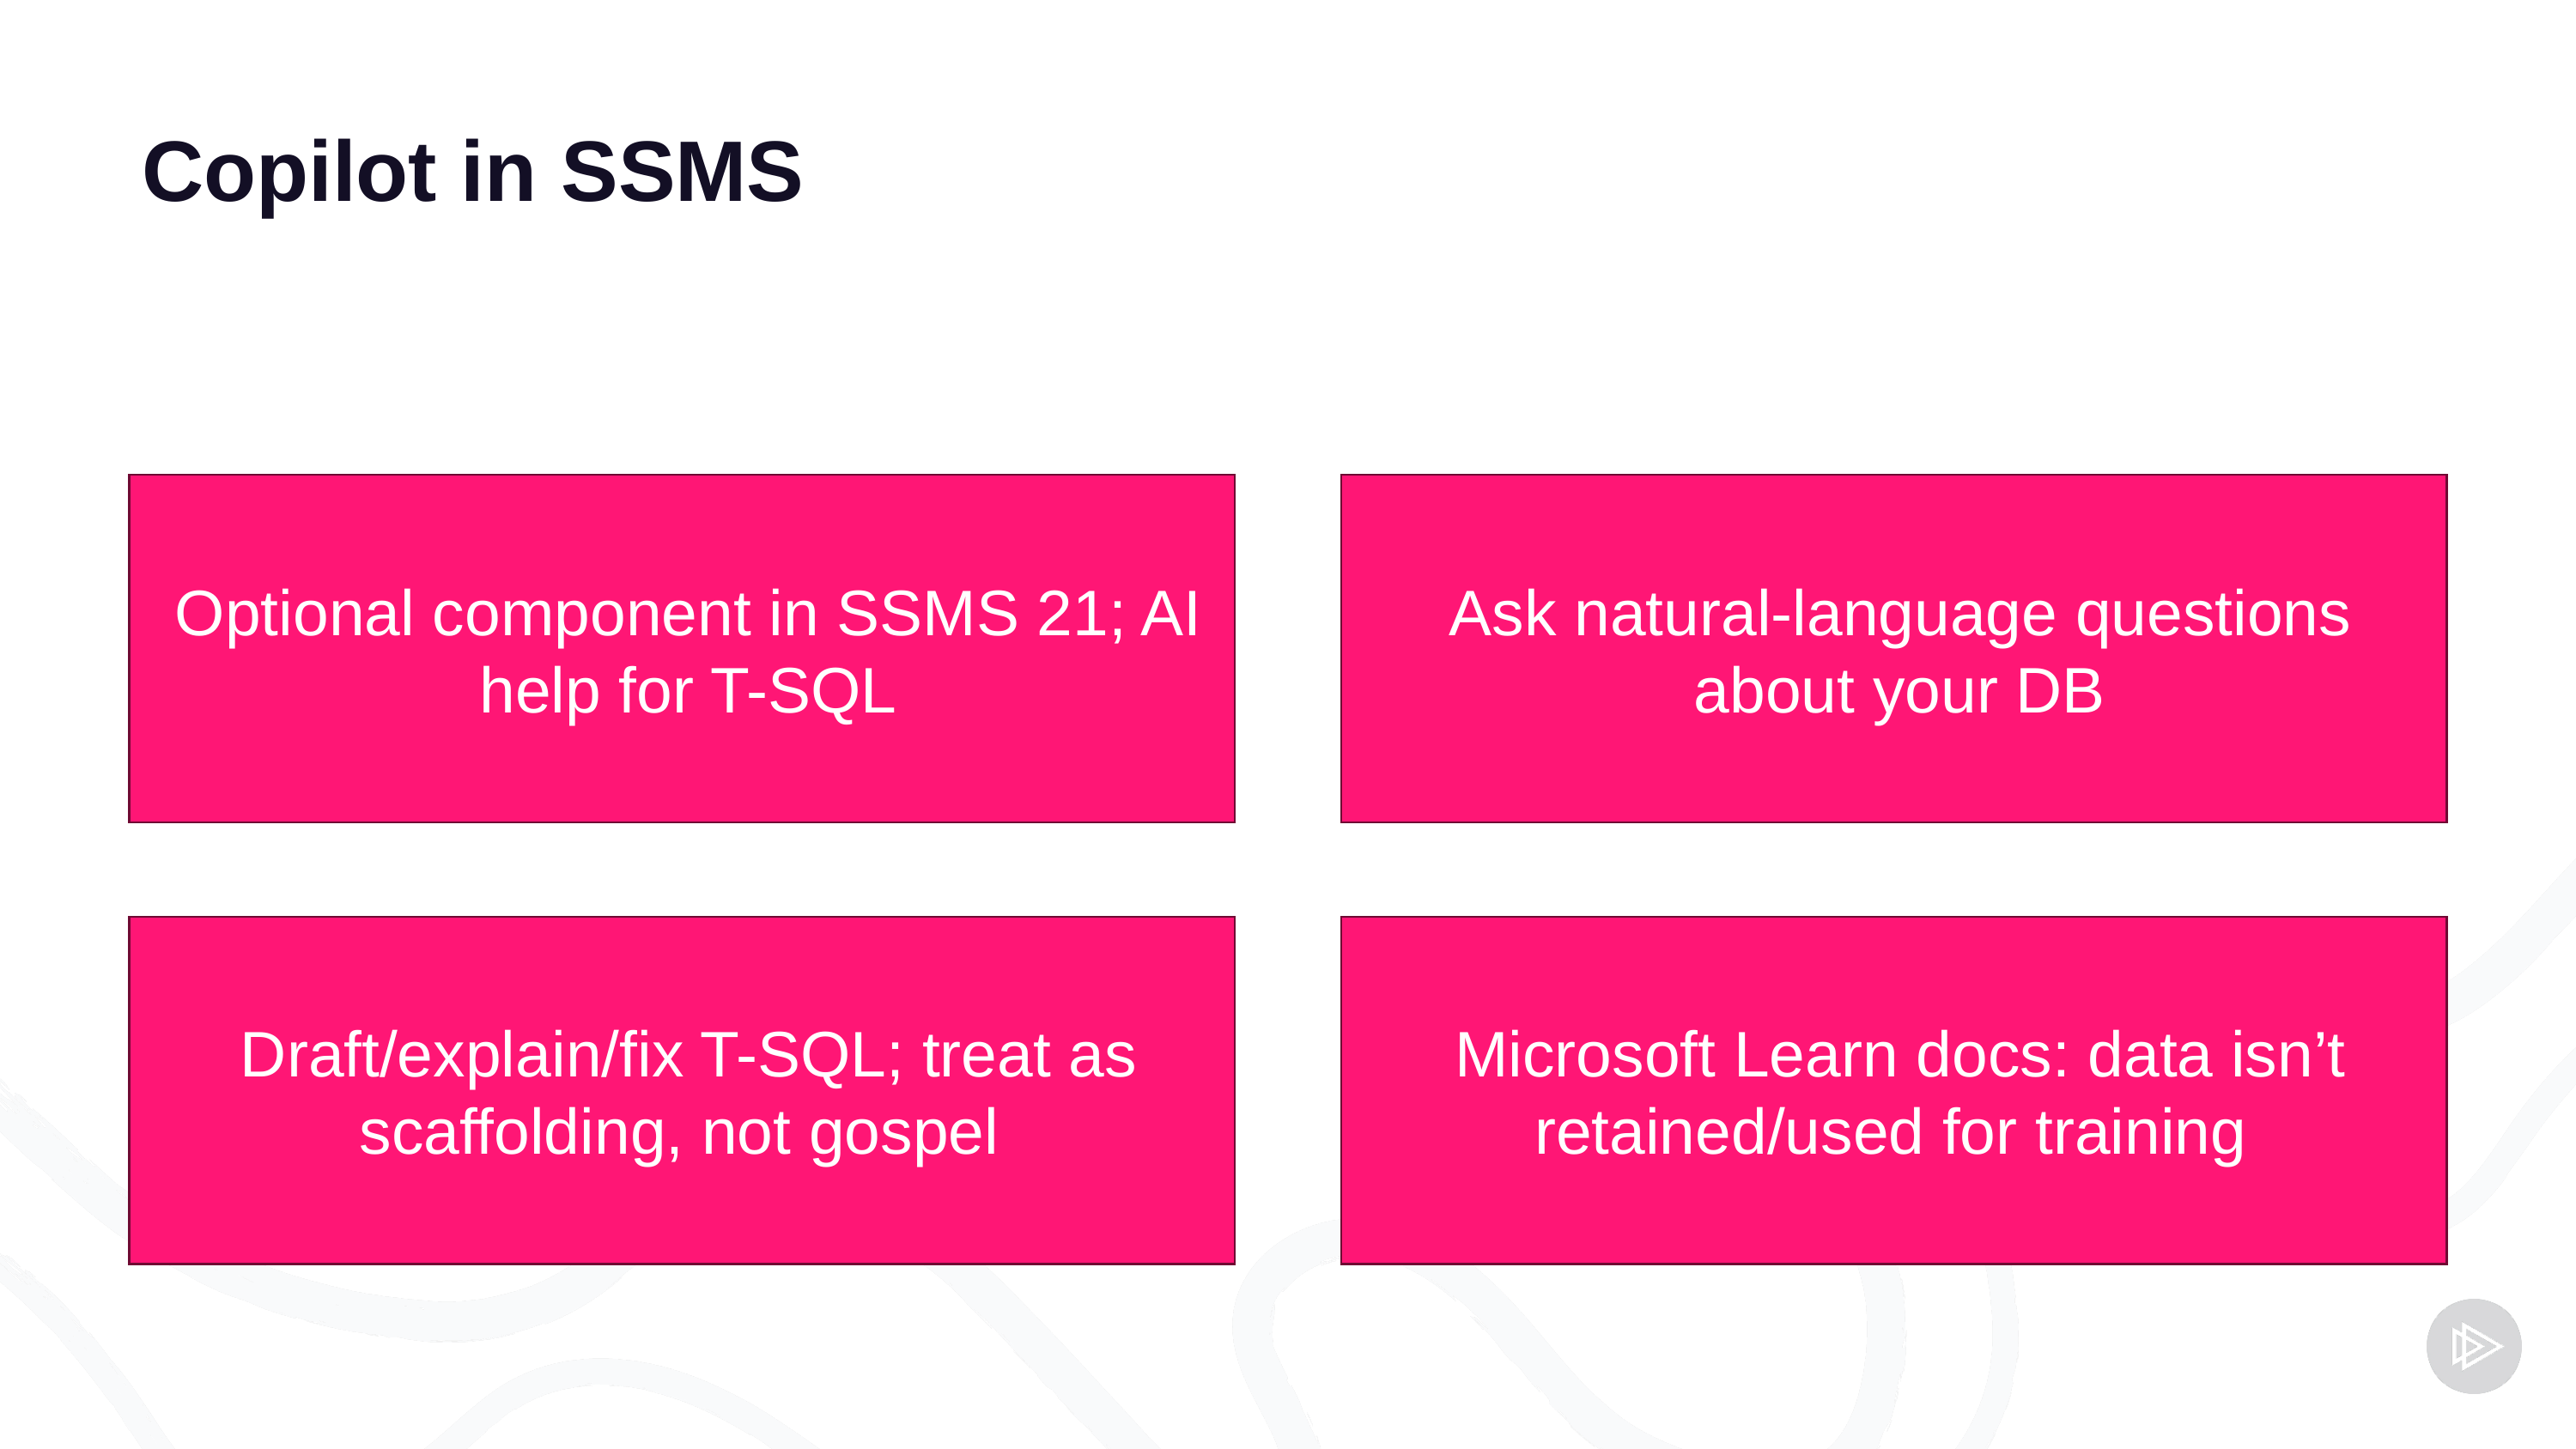

# Copilot in SSMS
Optional component in SSMS 21; AI help for T-SQL
Ask natural-language questions about your DB
Draft/explain/fix T-SQL; treat as scaffolding, not gospel
Microsoft Learn docs: data isn’t retained/used for training